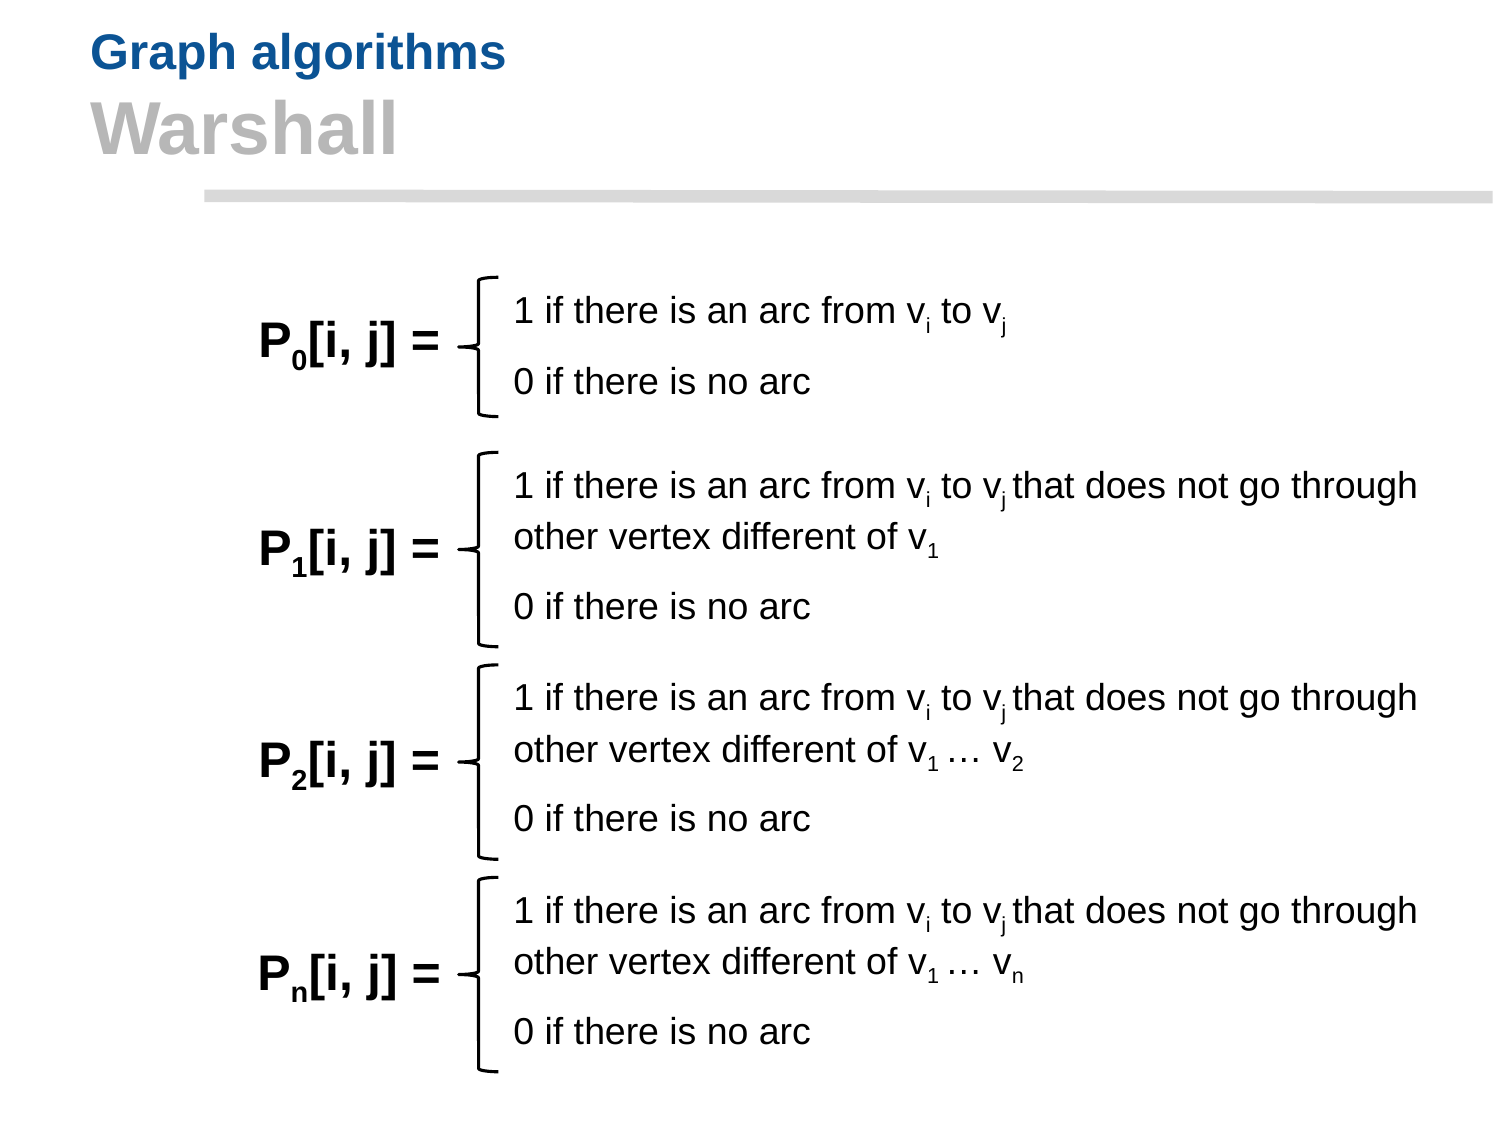

# Graph algorithms
Warshall
1 if there is an arc from vi to vj

P0[i, j] =
0 if there is no arc

1 if there is an arc from vi to vj that does not go through other vertex different of v1
P1[i, j] =
0 if there is no arc

1 if there is an arc from vi to vj that does not go through other vertex different of v1 … v2
P2[i, j] =
0 if there is no arc

1 if there is an arc from vi to vj that does not go through other vertex different of v1 … vn
Pn[i, j] =
0 if there is no arc